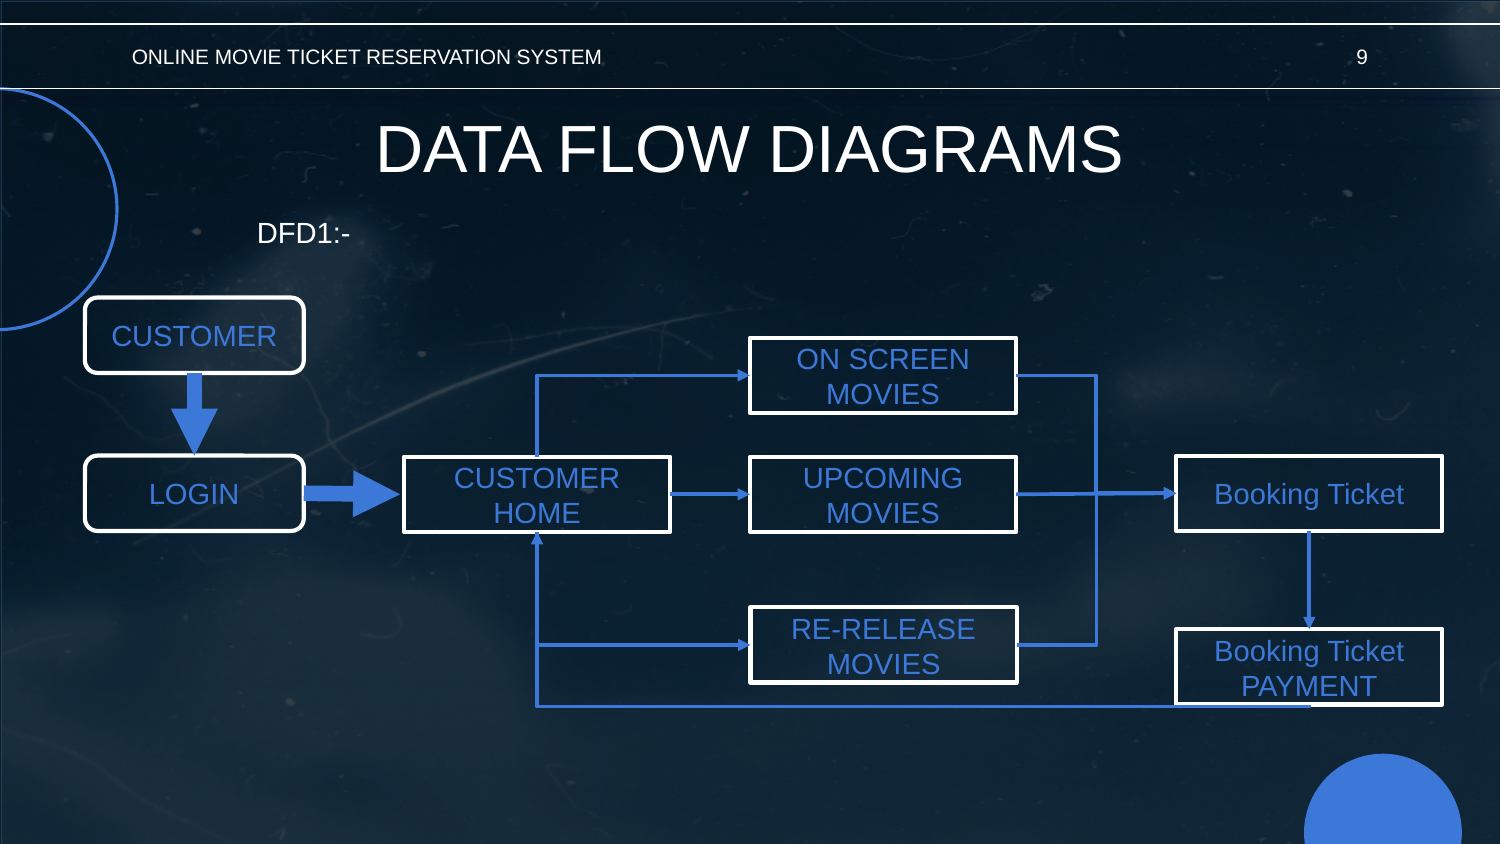

ONLINE MOVIE TICKET RESERVATION SYSTEM
9
# DATA FLOW DIAGRAMS
DFD1:-
CUSTOMER
ON SCREEN MOVIES
Booking Ticket
LOGIN
UPCOMING MOVIES
CUSTOMER HOME
RE-RELEASE MOVIES
Booking Ticket PAYMENT